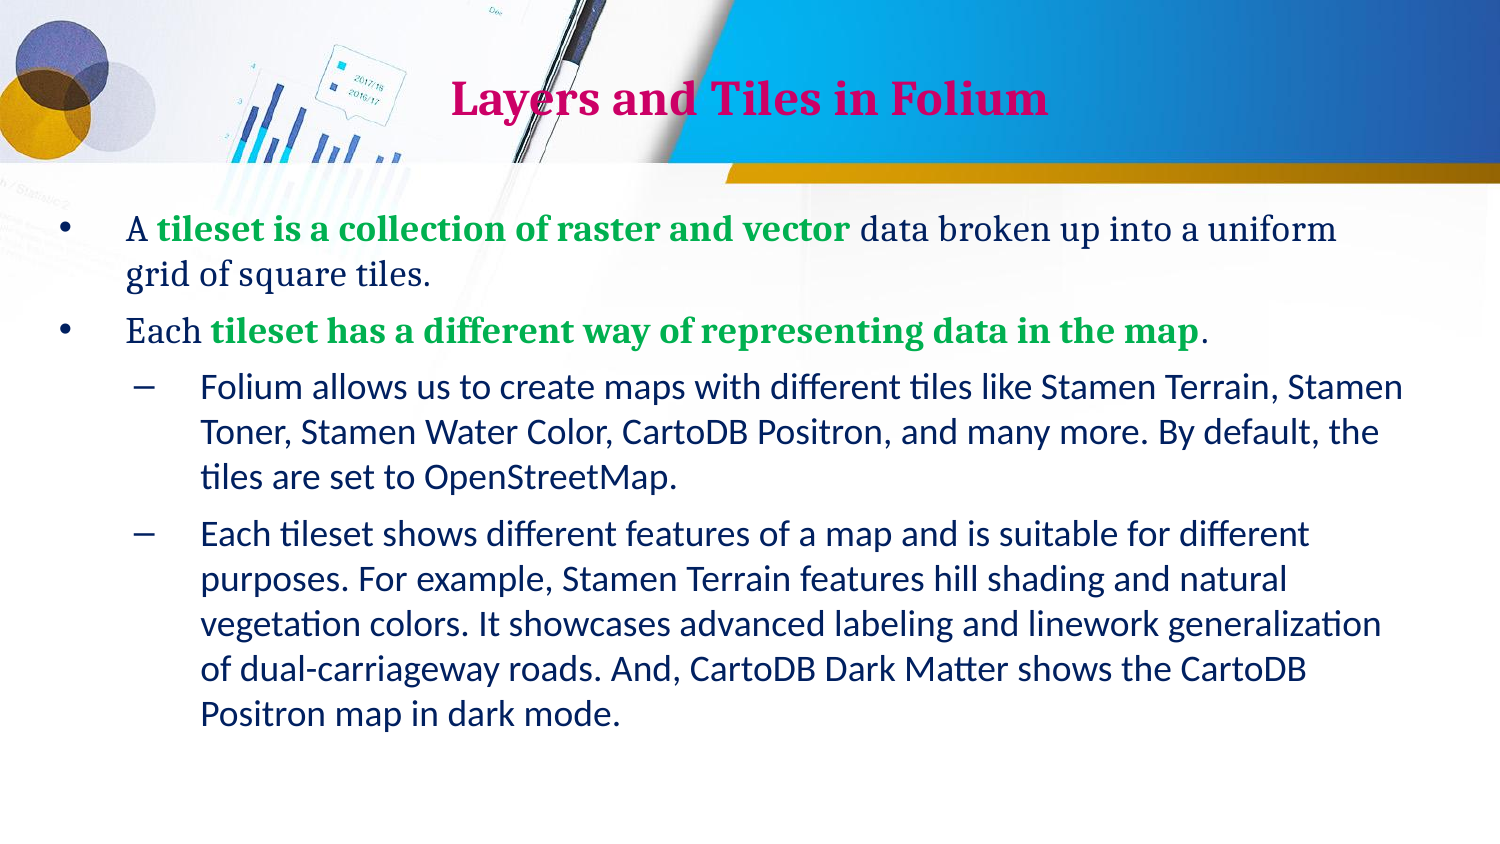

# Layers and Tiles in Folium
A tileset is a collection of raster and vector data broken up into a uniform grid of square tiles.
Each tileset has a different way of representing data in the map.
Folium allows us to create maps with different tiles like Stamen Terrain, Stamen Toner, Stamen Water Color, CartoDB Positron, and many more. By default, the tiles are set to OpenStreetMap.
Each tileset shows different features of a map and is suitable for different purposes. For example, Stamen Terrain features hill shading and natural vegetation colors. It showcases advanced labeling and linework generalization of dual-carriageway roads. And, CartoDB Dark Matter shows the CartoDB Positron map in dark mode.